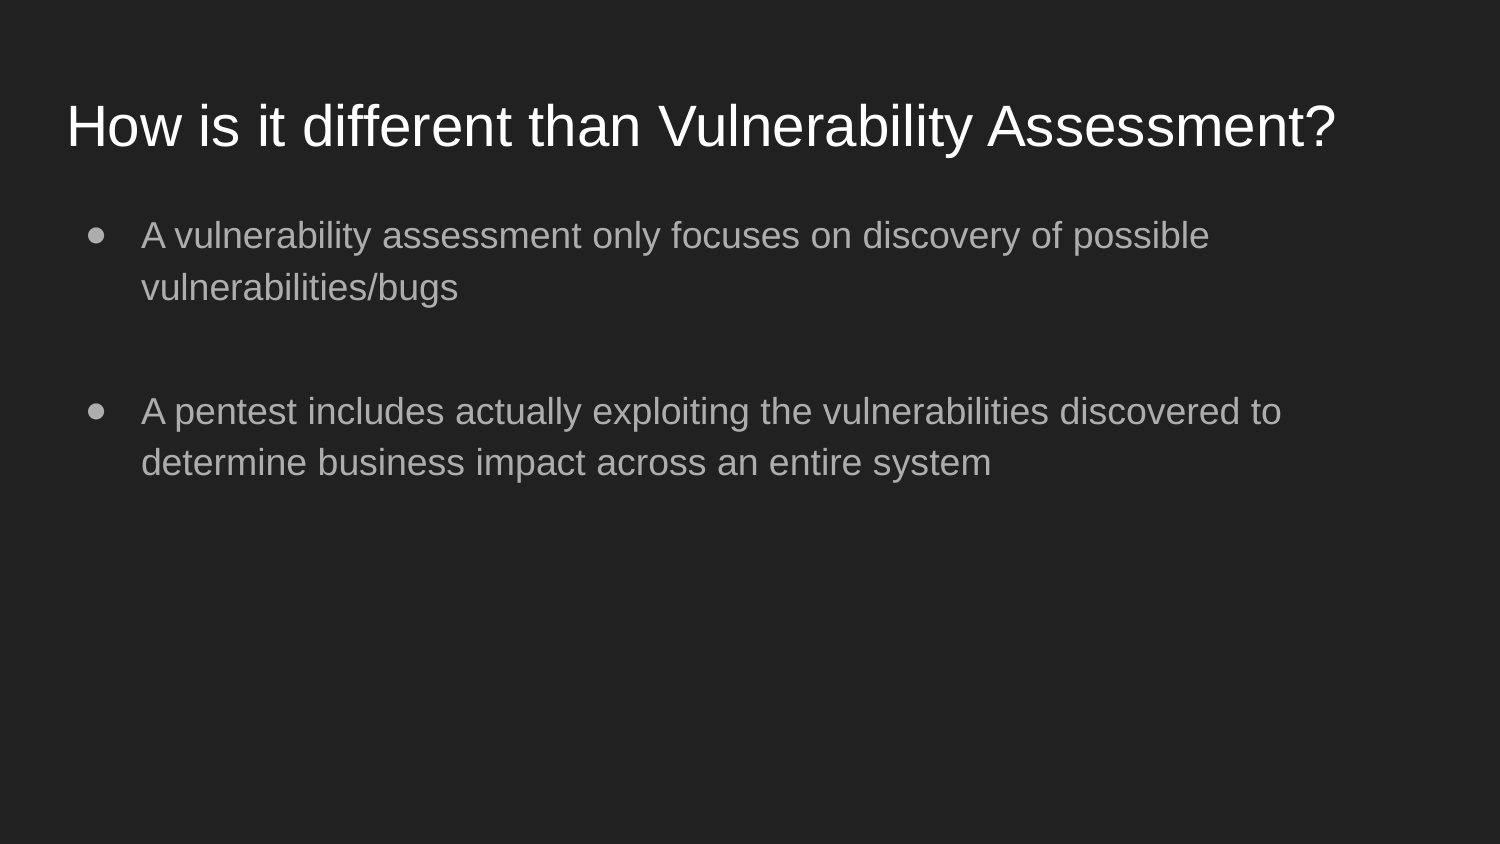

# How is it different than Vulnerability Assessment?
A vulnerability assessment only focuses on discovery of possible vulnerabilities/bugs

A pentest includes actually exploiting the vulnerabilities discovered to determine business impact across an entire system